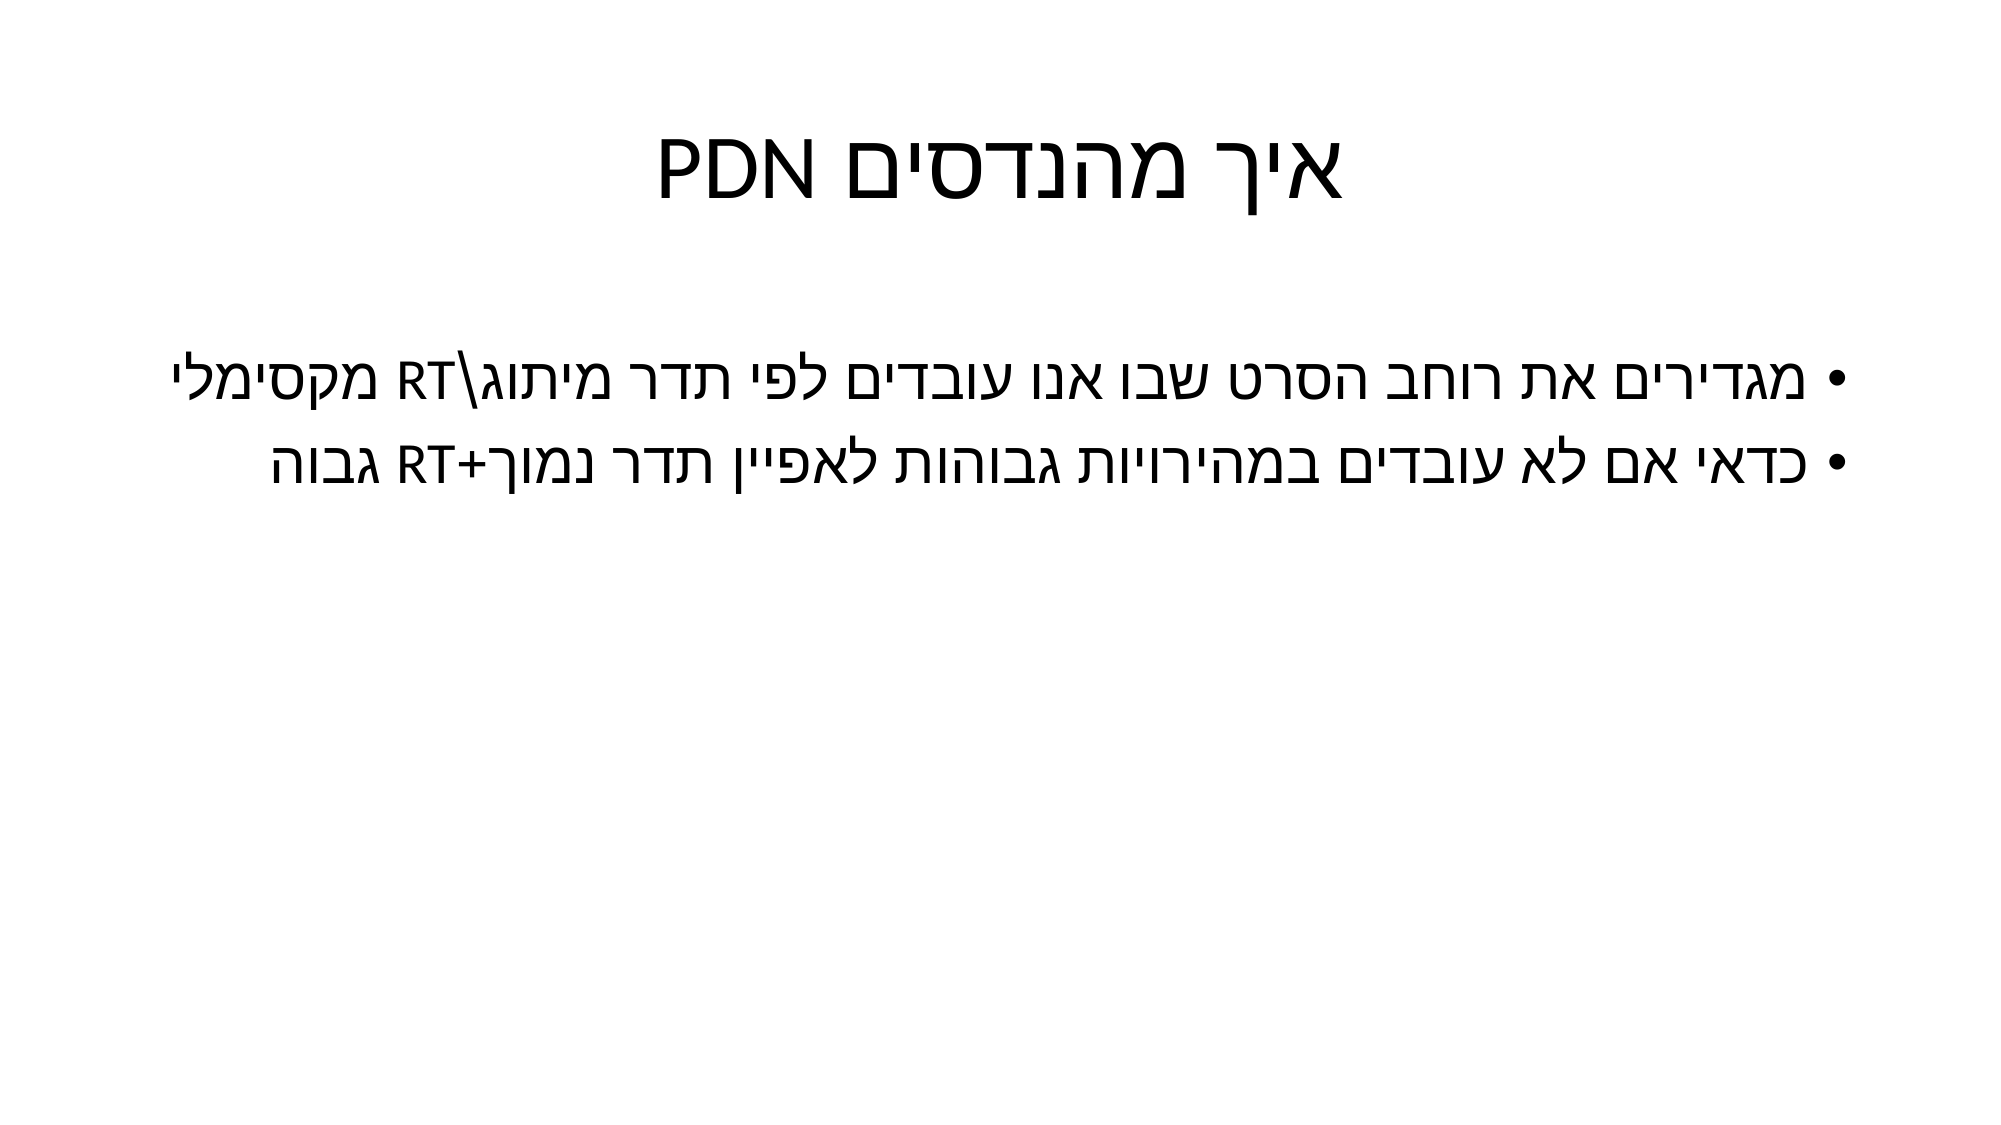

# איך מהנדסים PDN
מגדירים את רוחב הסרט שבו אנו עובדים לפי תדר מיתוג\RT מקסימלי
כדאי אם לא עובדים במהירויות גבוהות לאפיין תדר נמוך+RT גבוה